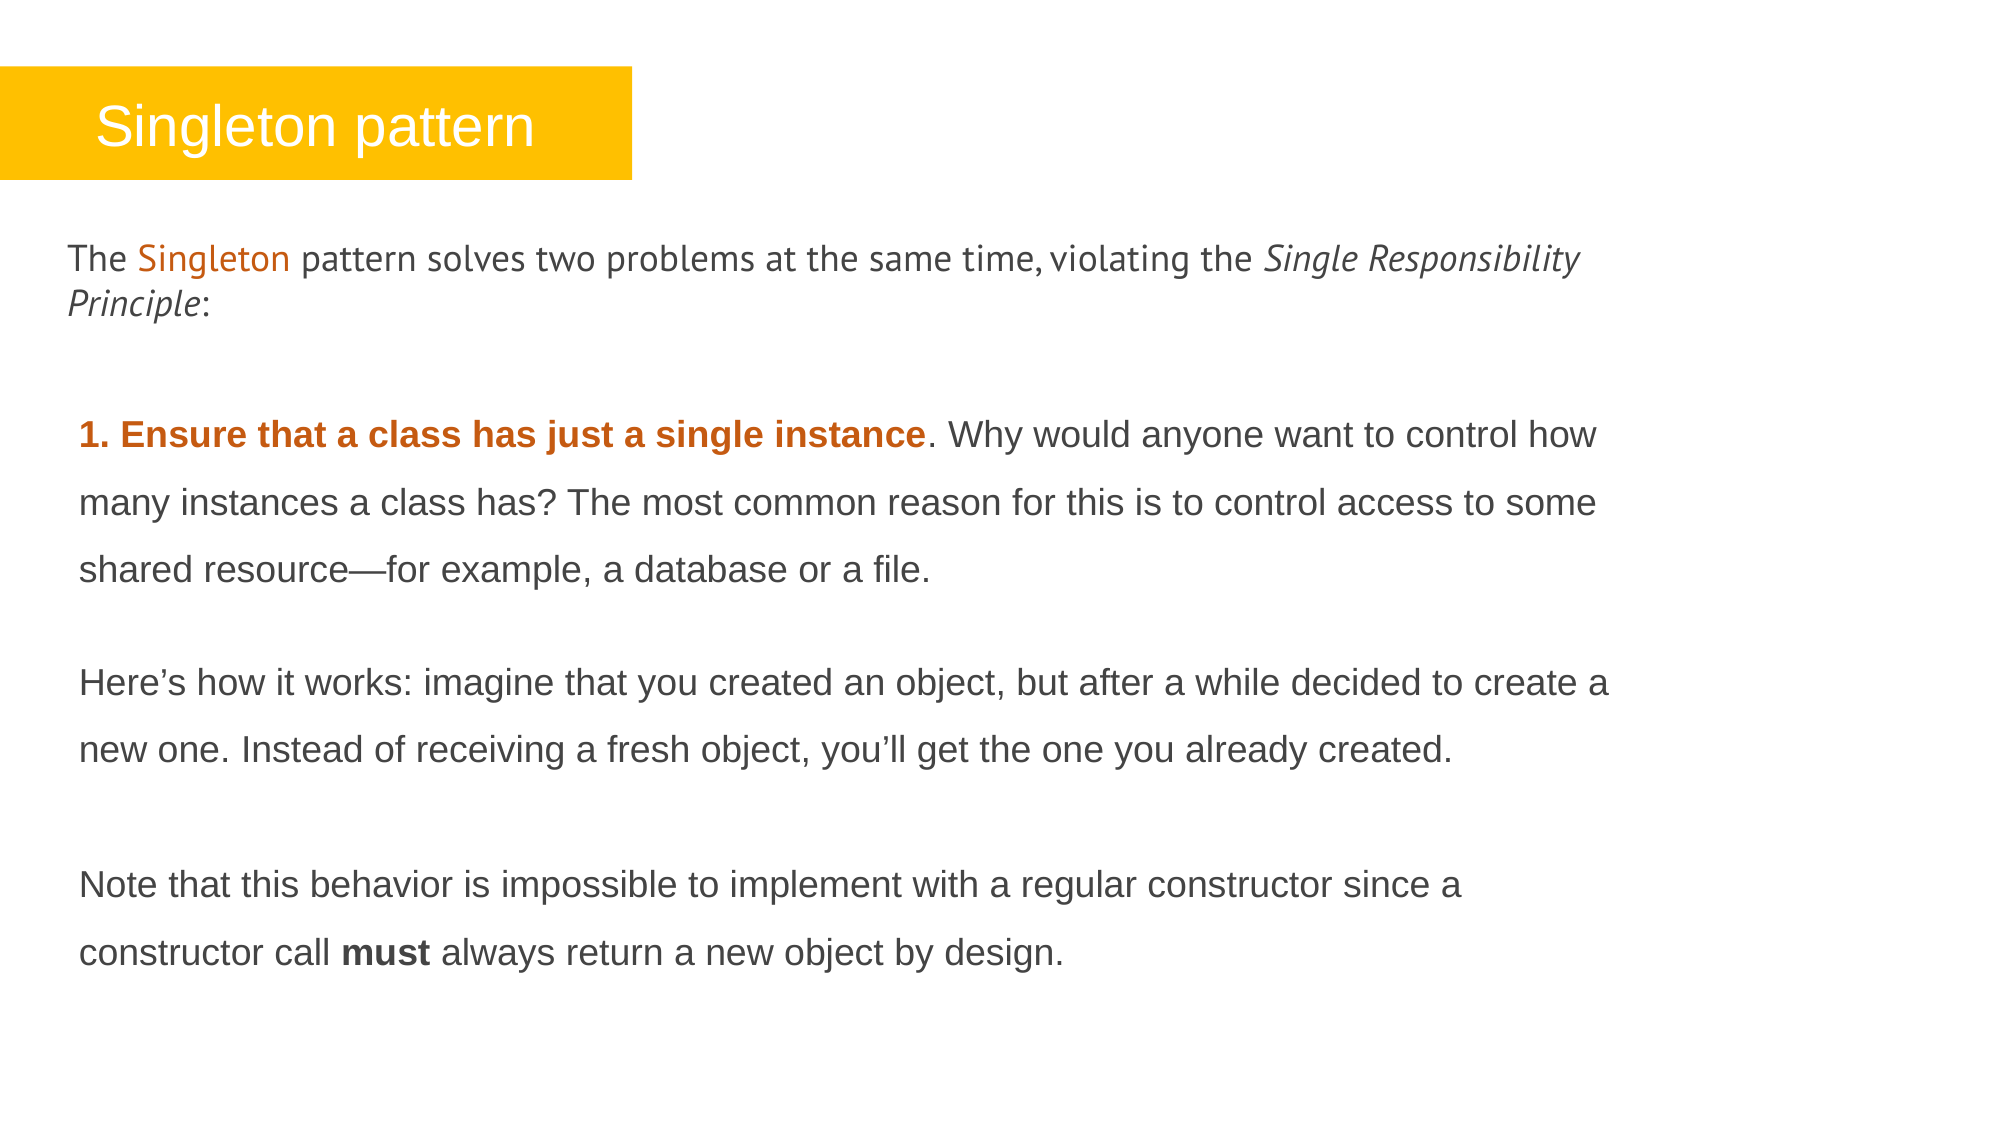

Singleton pattern
The Singleton pattern solves two problems at the same time, violating the Single Responsibility Principle:

 Ensure that a class has just a single instance. Why would anyone want to control how many instances a class has? The most common reason for this is to control access to some shared resource—for example, a database or a file.
Here’s how it works: imagine that you created an object, but after a while decided to create a new one. Instead of receiving a fresh object, you’ll get the one you already created.
Note that this behavior is impossible to implement with a regular constructor since a constructor call must always return a new object by design.